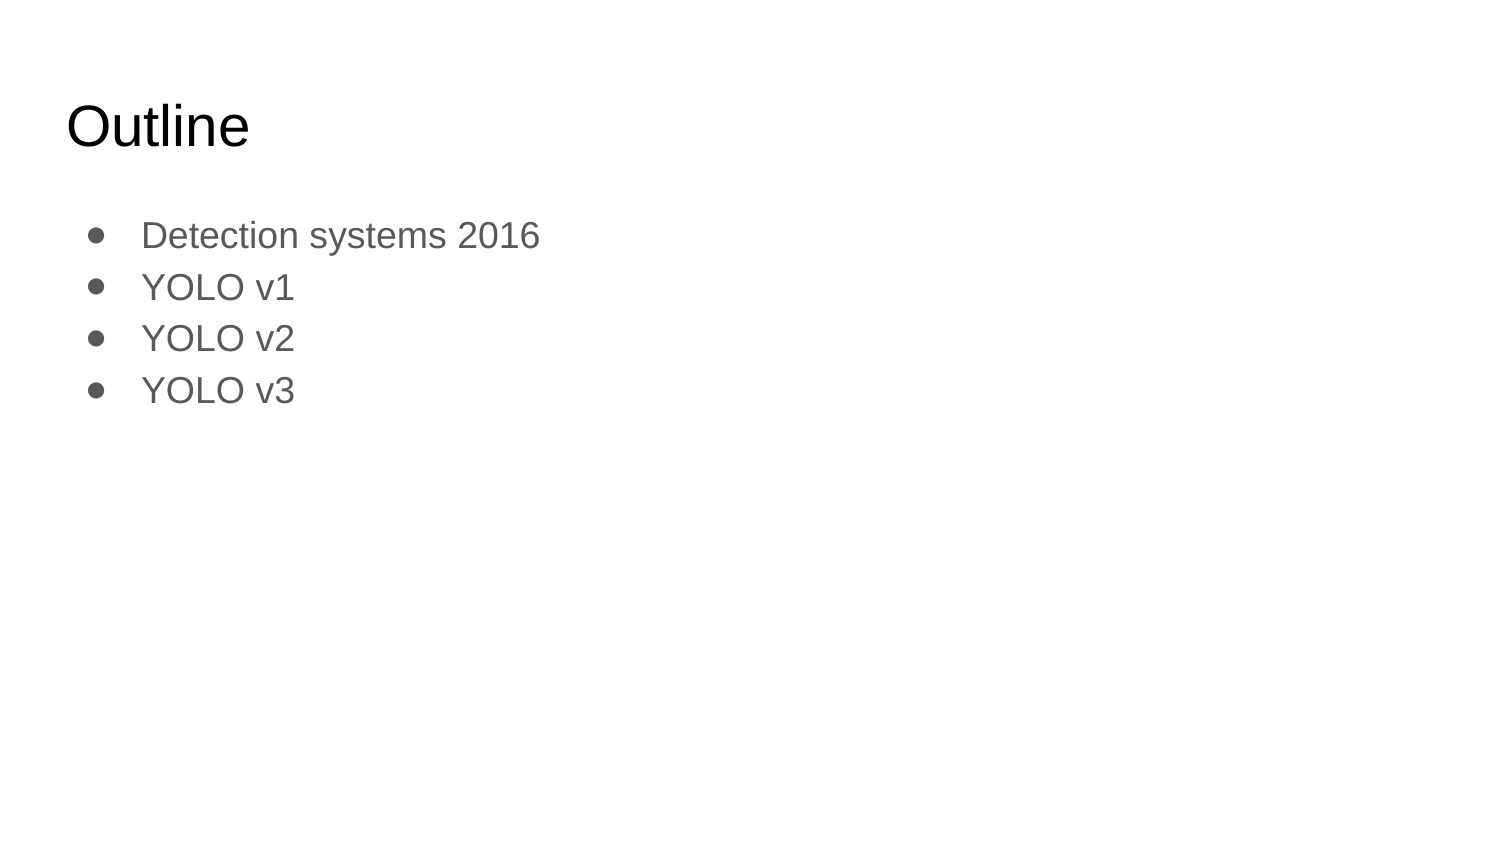

# Outline
Detection systems 2016
YOLO v1
YOLO v2
YOLO v3